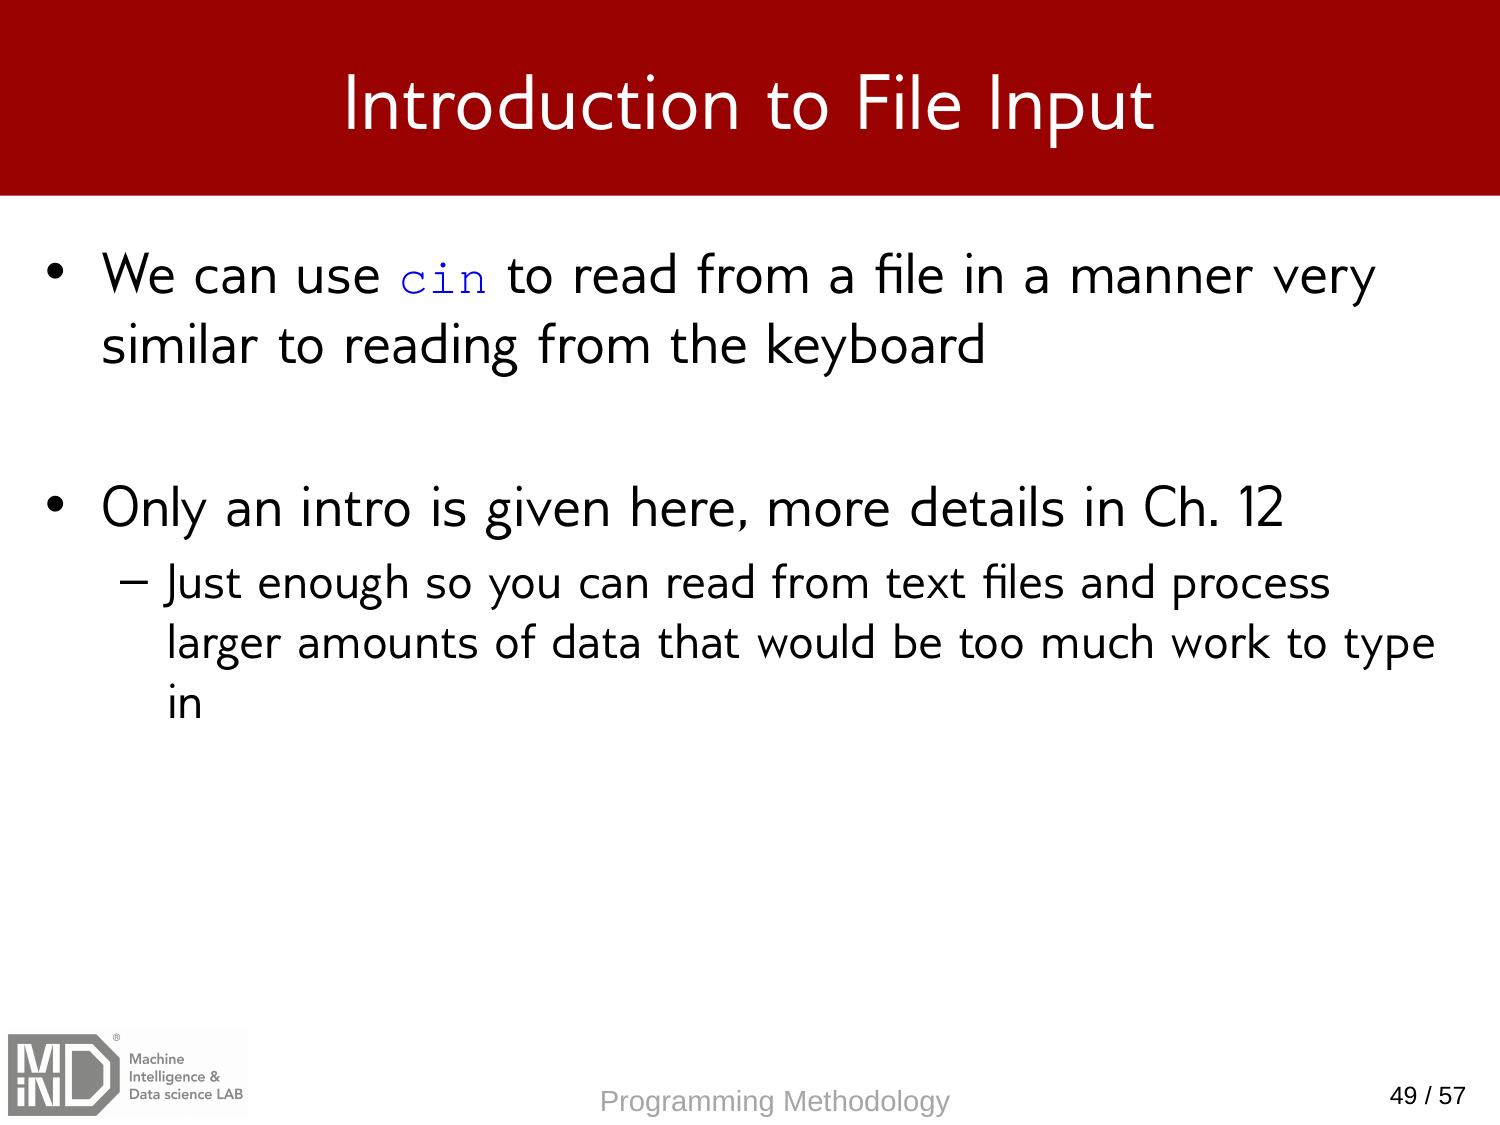

# Introduction to File Input
We can use cin to read from a file in a manner very similar to reading from the keyboard

Only an intro is given here, more details in Ch. 12
Just enough so you can read from text files and process larger amounts of data that would be too much work to type in
49 / 57